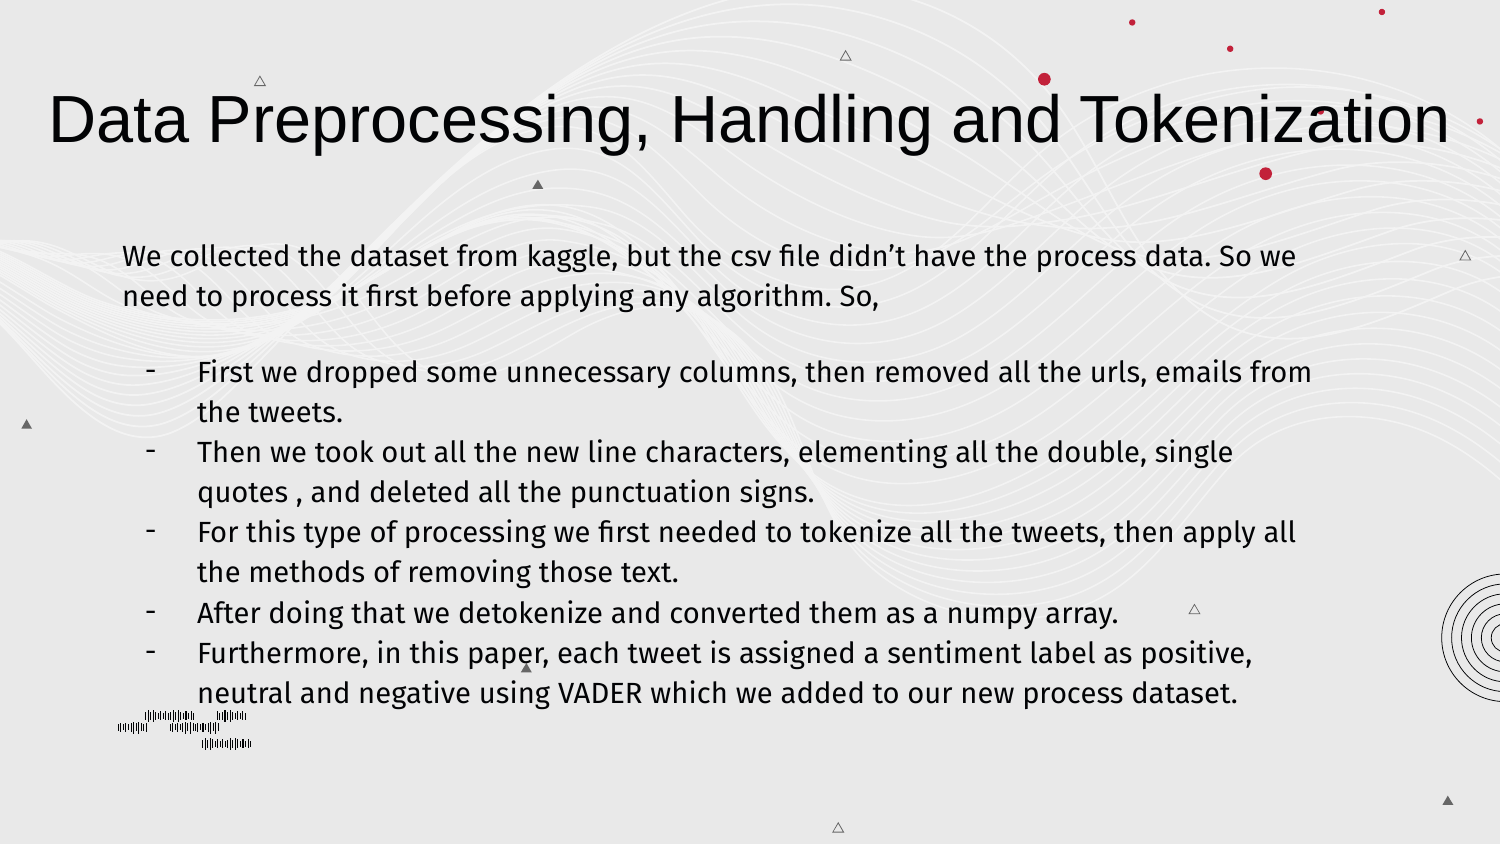

# Data Preprocessing, Handling and Tokenization
We collected the dataset from kaggle, but the csv file didn’t have the process data. So we need to process it first before applying any algorithm. So,
First we dropped some unnecessary columns, then removed all the urls, emails from the tweets.
Then we took out all the new line characters, elementing all the double, single quotes , and deleted all the punctuation signs.
For this type of processing we first needed to tokenize all the tweets, then apply all the methods of removing those text.
After doing that we detokenize and converted them as a numpy array.
Furthermore, in this paper, each tweet is assigned a sentiment label as positive, neutral and negative using VADER which we added to our new process dataset.